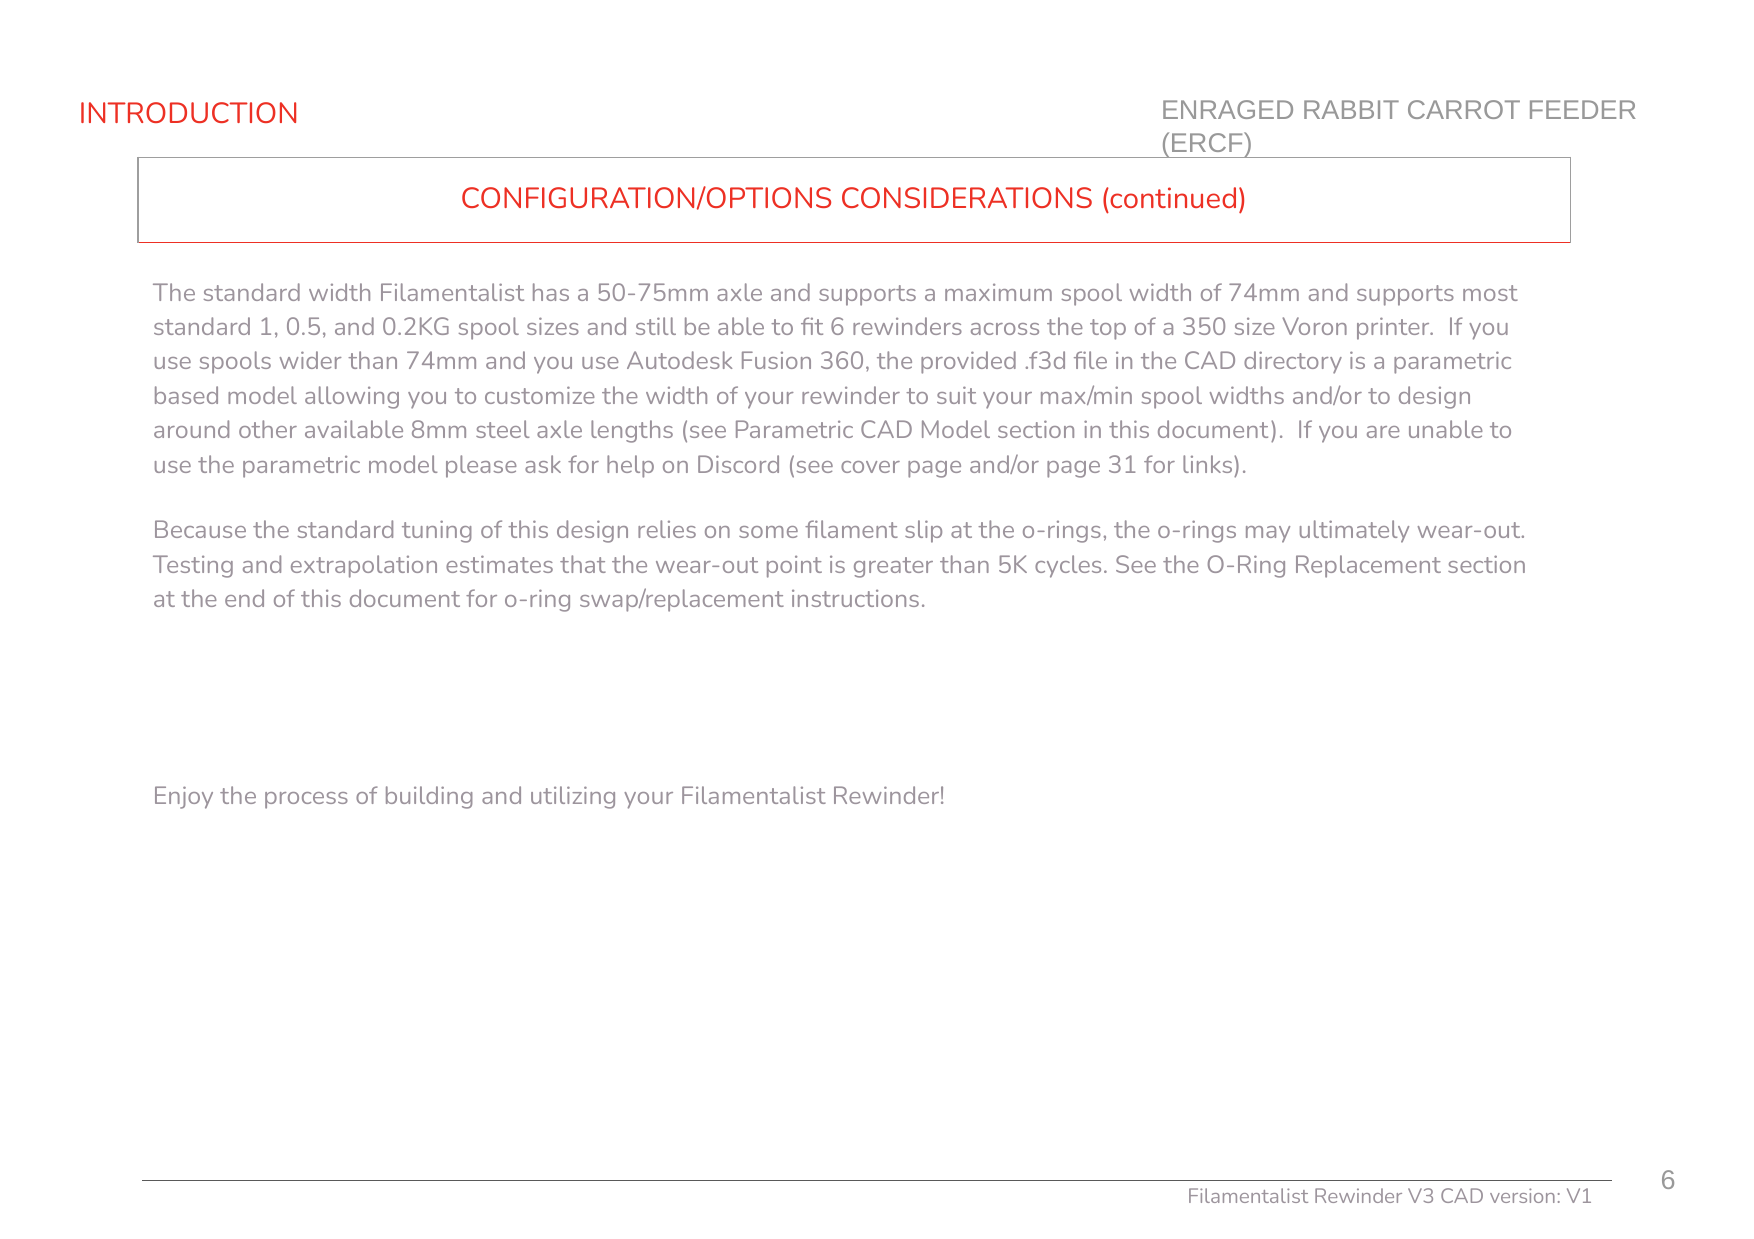

#
INTRODUCTION

| CONFIGURATION/OPTIONS CONSIDERATIONS (continued) |
| --- |
The standard width Filamentalist has a 50-75mm axle and supports a maximum spool width of 74mm and supports most standard 1, 0.5, and 0.2KG spool sizes and still be able to fit 6 rewinders across the top of a 350 size Voron printer.  If you use spools wider than 74mm and you use Autodesk Fusion 360, the provided .f3d file in the CAD directory is a parametric based model allowing you to customize the width of your rewinder to suit your max/min spool widths and/or to design around other available 8mm steel axle lengths (see Parametric CAD Model section in this document).  If you are unable to use the parametric model please ask for help on Discord (see cover page and/or page 31 for links).
Because the standard tuning of this design relies on some filament slip at the o-rings, the o-rings may ultimately wear-out. Testing and extrapolation estimates that the wear-out point is greater than 5K cycles. See the O-Ring Replacement section at the end of this document for o-ring swap/replacement instructions.

Enjoy the process of building and utilizing your Filamentalist Rewinder!

6